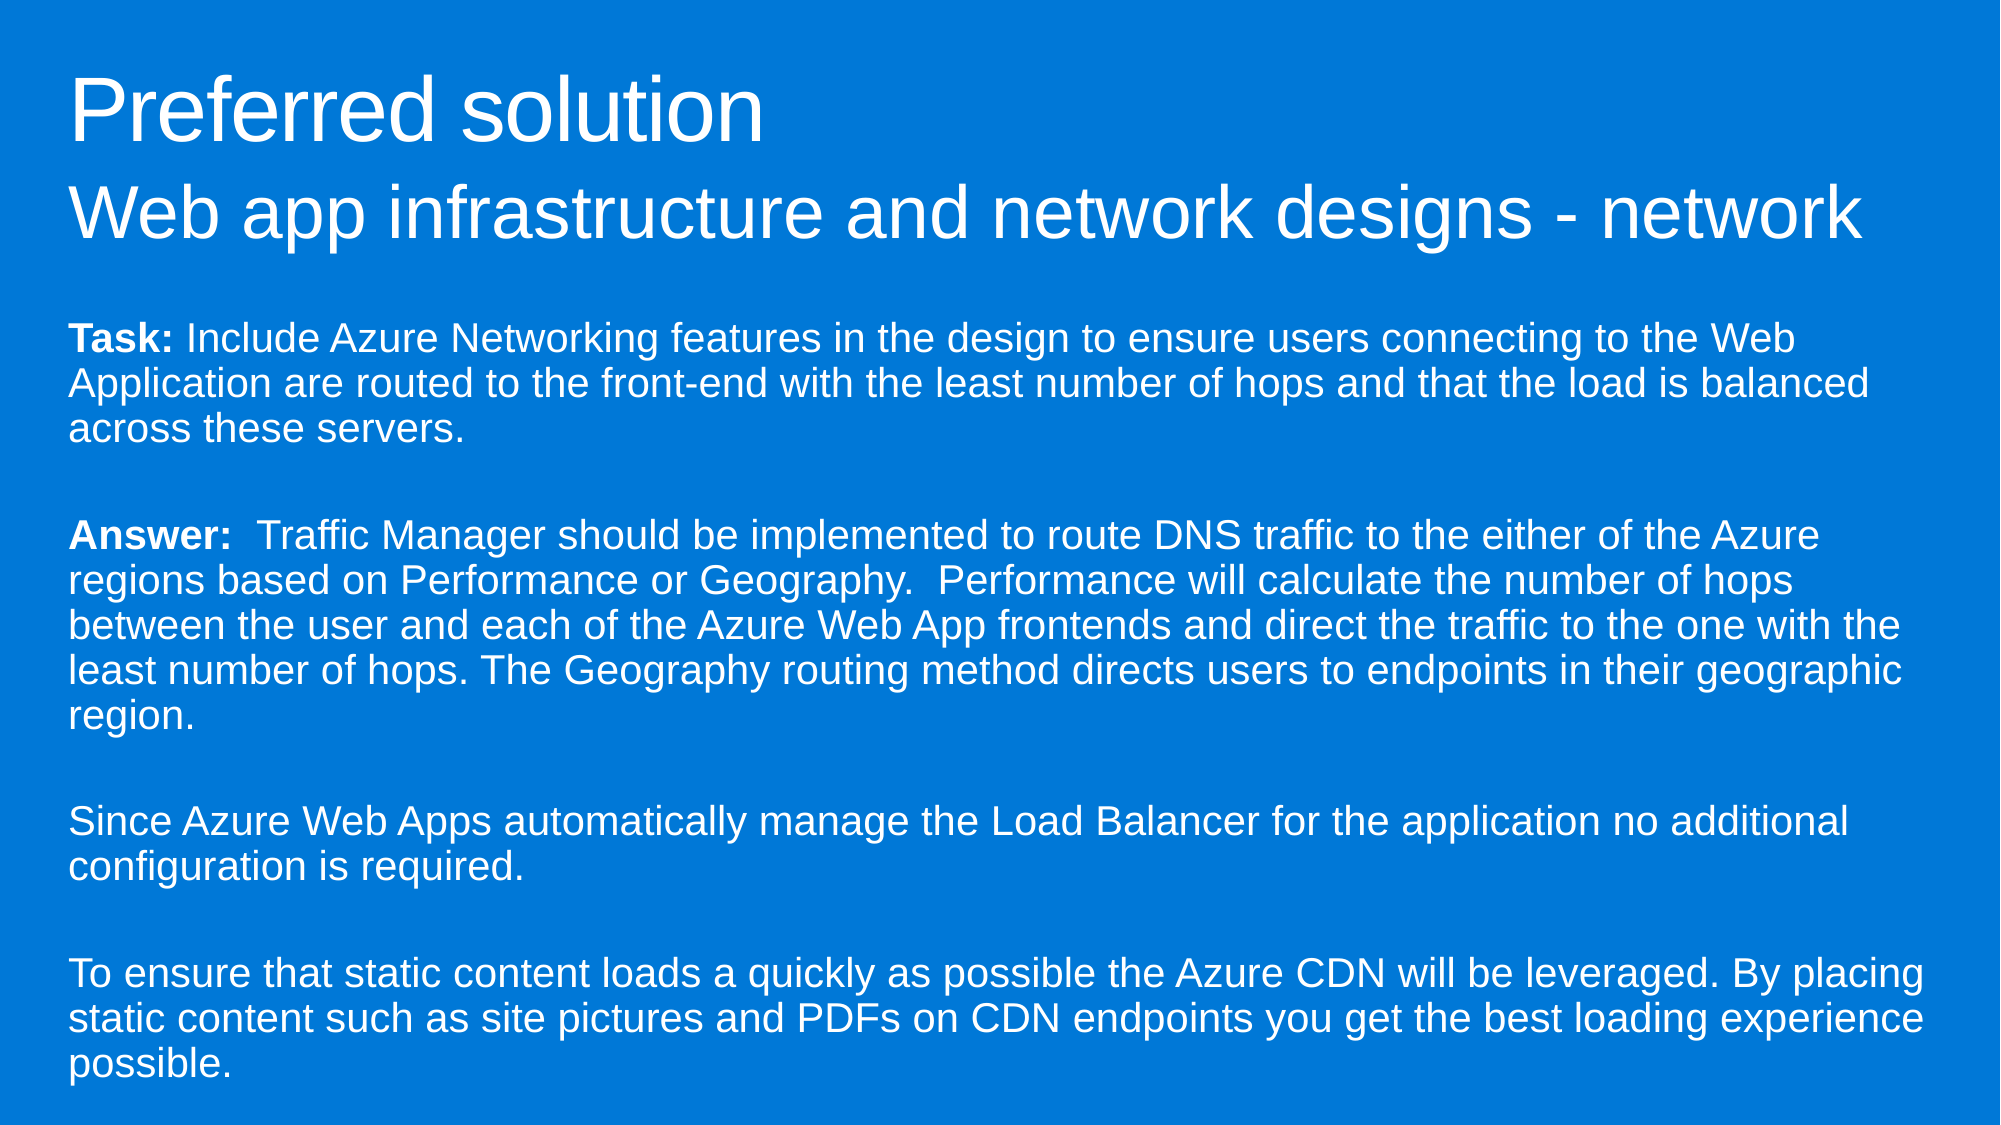

# Preferred solution
Web app infrastructure and network designs - network

Task: Include Azure Networking features in the design to ensure users connecting to the Web Application are routed to the front-end with the least number of hops and that the load is balanced across these servers.

Answer:  Traffic Manager should be implemented to route DNS traffic to the either of the Azure regions based on Performance or Geography.  Performance will calculate the number of hops between the user and each of the Azure Web App frontends and direct the traffic to the one with the least number of hops. The Geography routing method directs users to endpoints in their geographic region.

Since Azure Web Apps automatically manage the Load Balancer for the application no additional configuration is required.

To ensure that static content loads a quickly as possible the Azure CDN will be leveraged. By placing static content such as site pictures and PDFs on CDN endpoints you get the best loading experience possible.